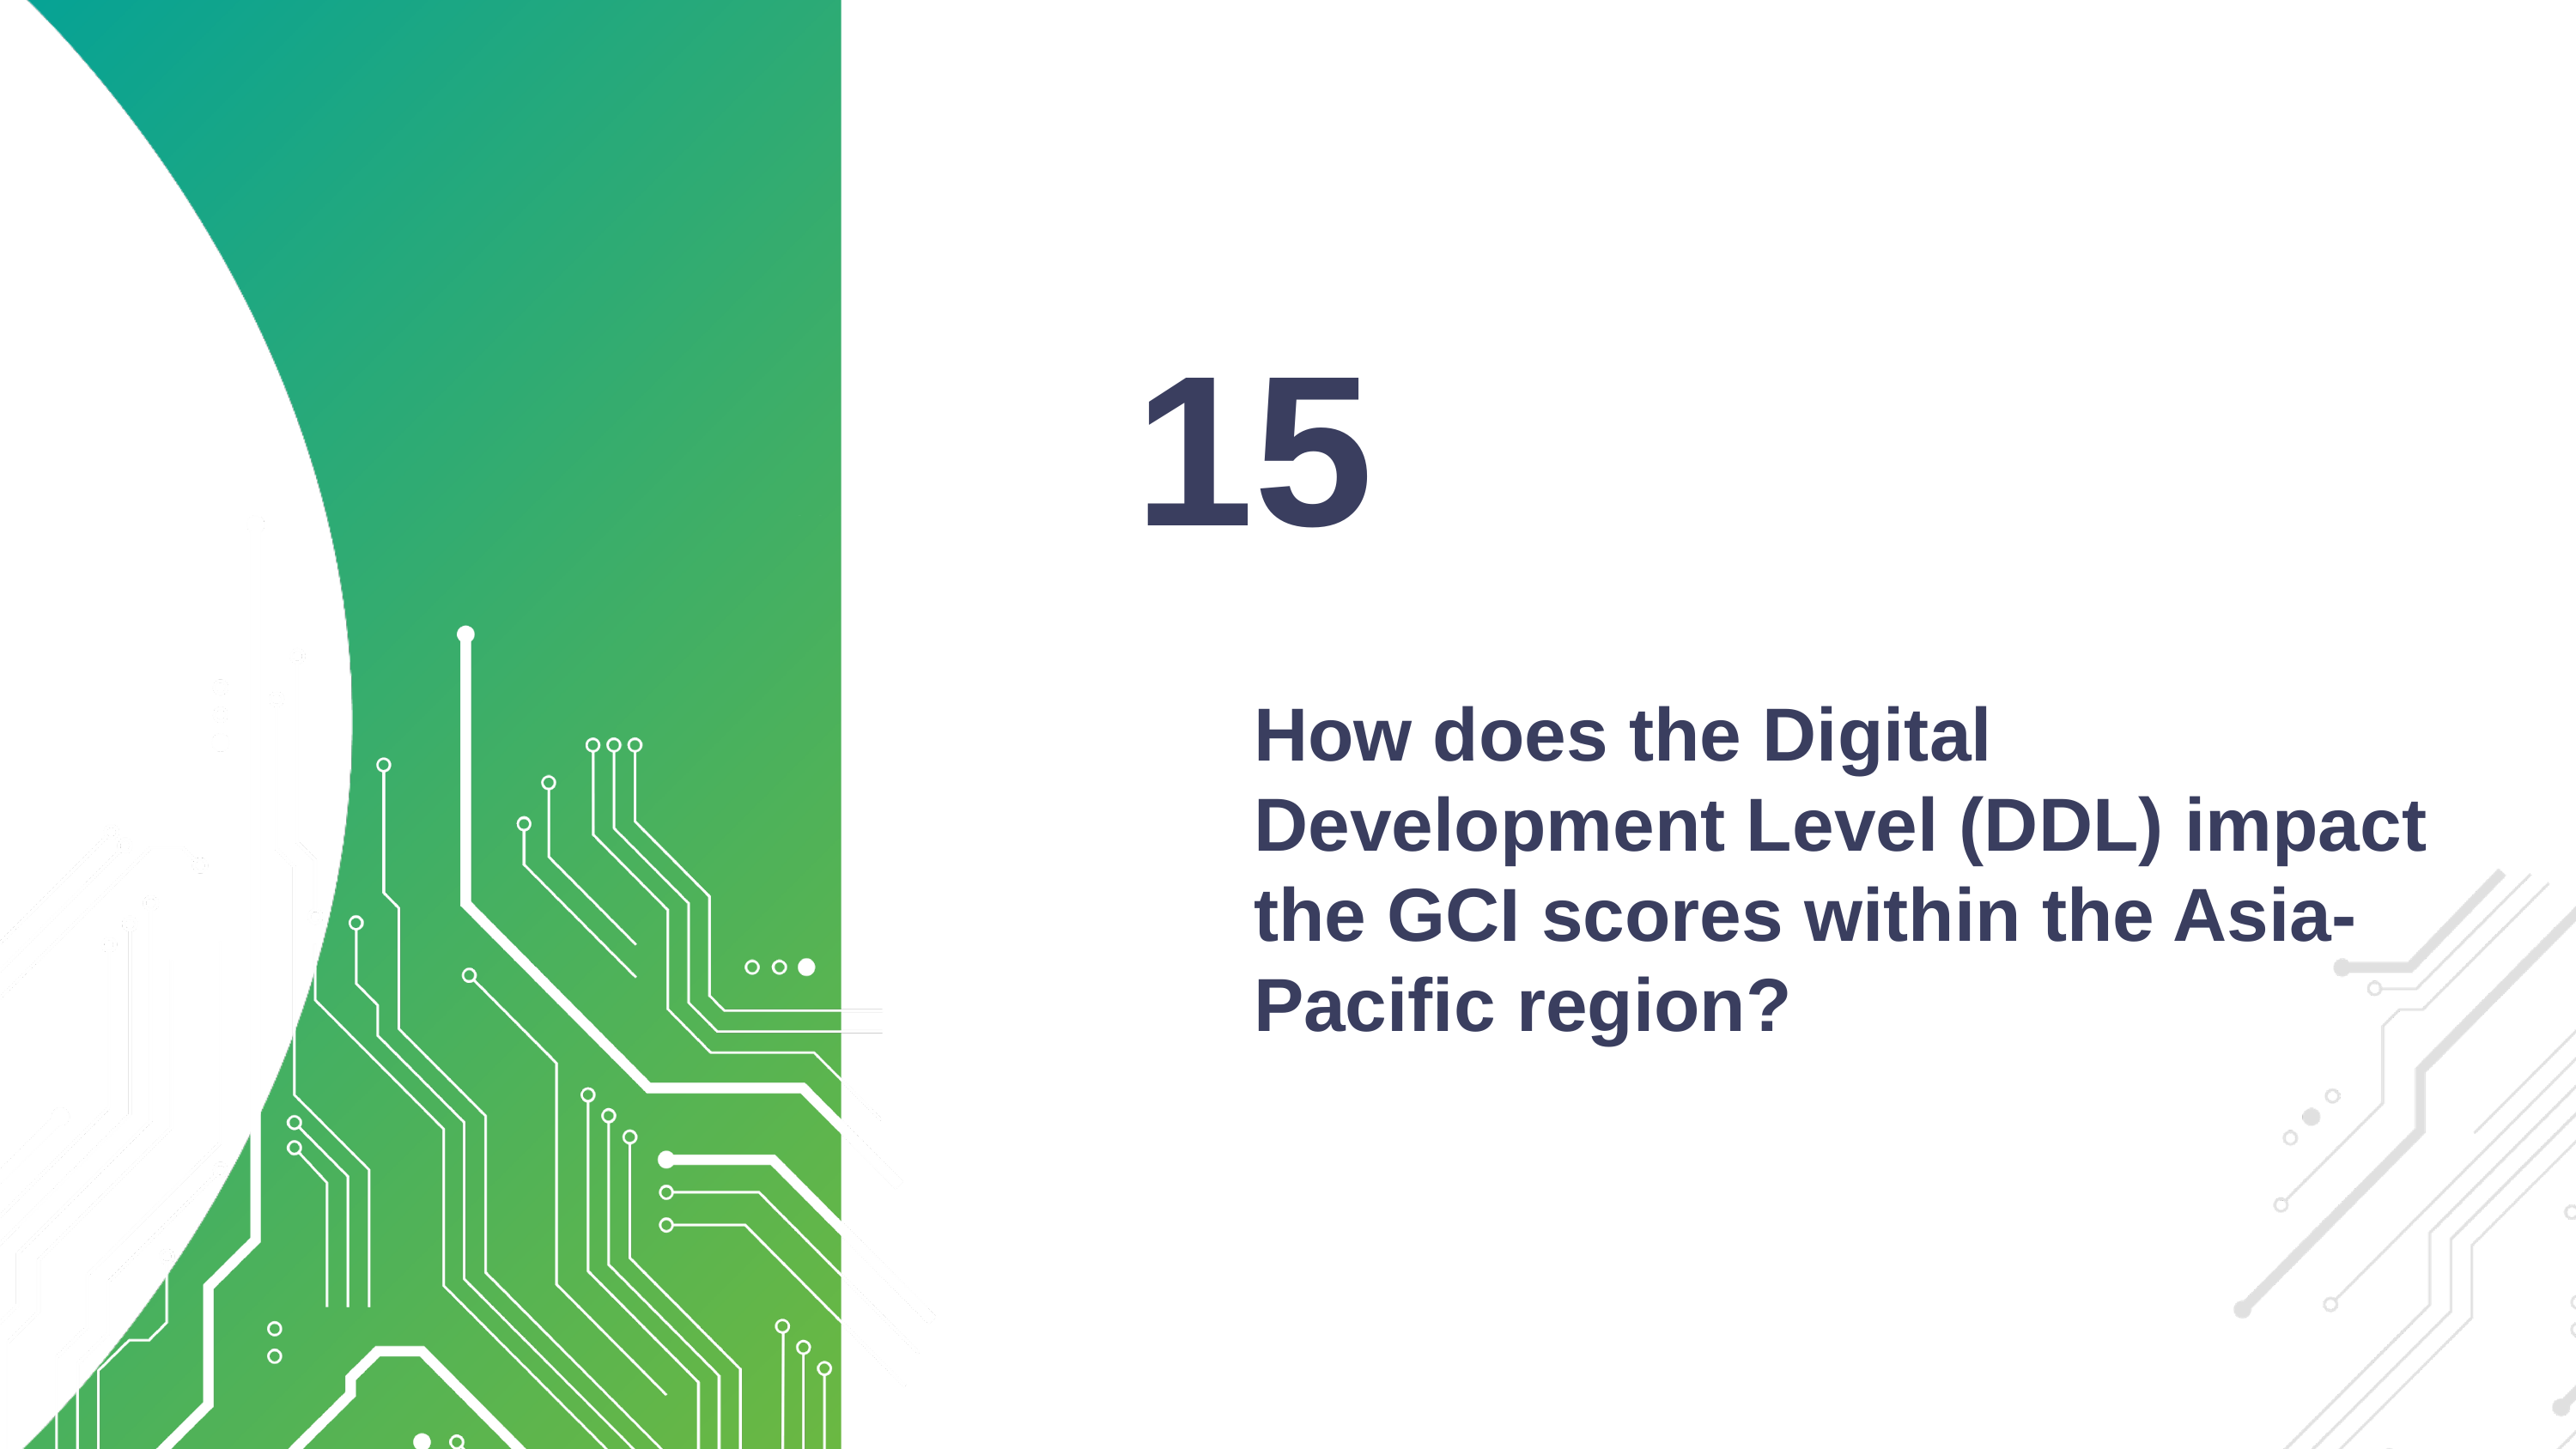

15

How does the Digital Development Level (DDL) impact the GCI scores within the Asia-Pacific region?